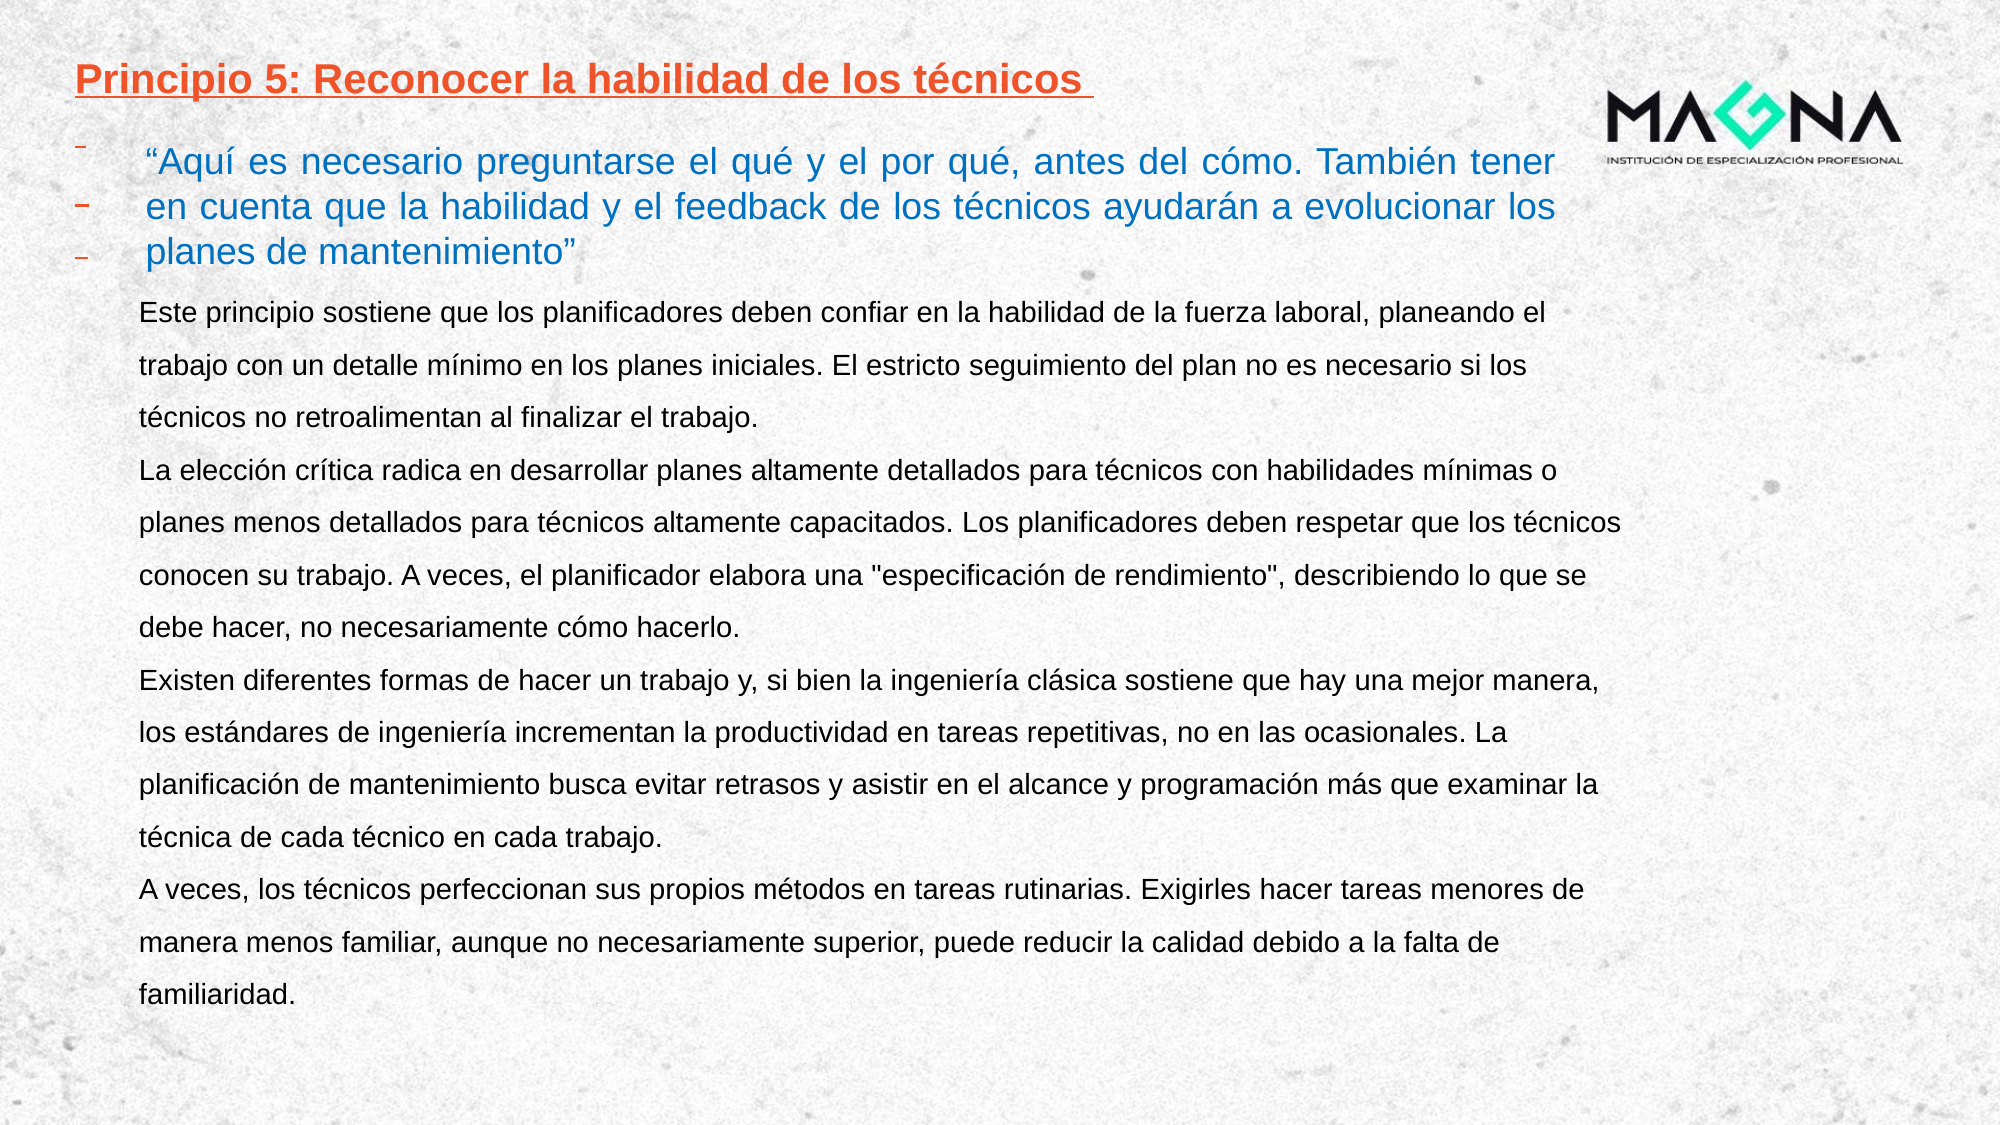

# Principio 5: Reconocer la habilidad de los técnicos
“Aquí es necesario preguntarse el qué y el por qué, antes del cómo. También tener en cuenta que la habilidad y el feedback de los técnicos ayudarán a evolucionar los planes de mantenimiento”
Este principio sostiene que los planificadores deben confiar en la habilidad de la fuerza laboral, planeando el trabajo con un detalle mínimo en los planes iniciales. El estricto seguimiento del plan no es necesario si los técnicos no retroalimentan al finalizar el trabajo. 
La elección crítica radica en desarrollar planes altamente detallados para técnicos con habilidades mínimas o planes menos detallados para técnicos altamente capacitados. Los planificadores deben respetar que los técnicos conocen su trabajo. A veces, el planificador elabora una "especificación de rendimiento", describiendo lo que se debe hacer, no necesariamente cómo hacerlo.
Existen diferentes formas de hacer un trabajo y, si bien la ingeniería clásica sostiene que hay una mejor manera, los estándares de ingeniería incrementan la productividad en tareas repetitivas, no en las ocasionales. La planificación de mantenimiento busca evitar retrasos y asistir en el alcance y programación más que examinar la técnica de cada técnico en cada trabajo.
A veces, los técnicos perfeccionan sus propios métodos en tareas rutinarias. Exigirles hacer tareas menores de manera menos familiar, aunque no necesariamente superior, puede reducir la calidad debido a la falta de familiaridad.